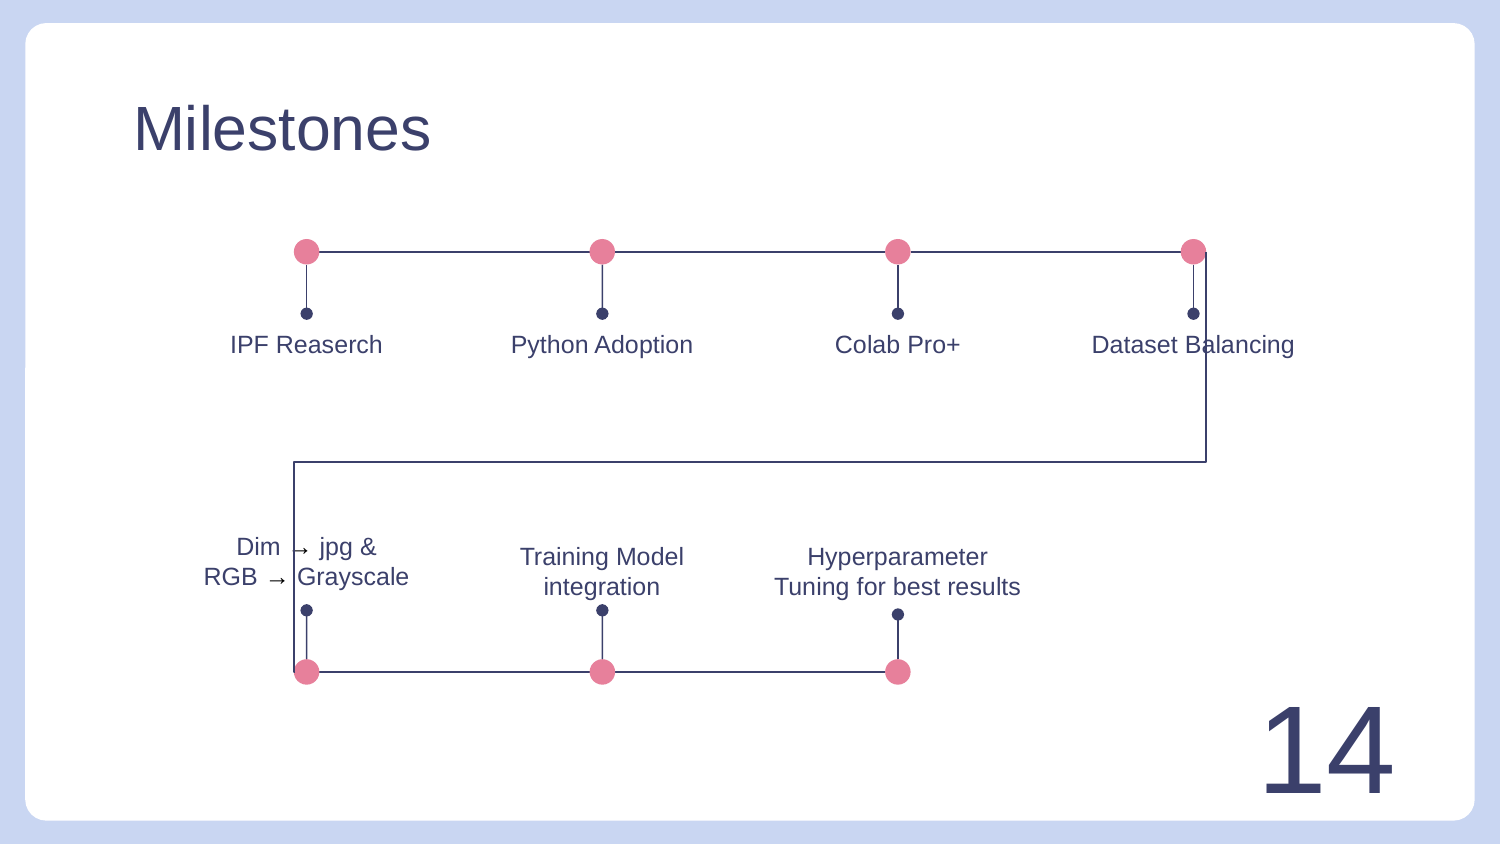

# Milestones

IPF Reaserch
Python Adoption
Colab Pro+
Dataset Balancing
Dim → jpg &
RGB → Grayscale
Hyperparameter Tuning for best results
Training Model integration

14